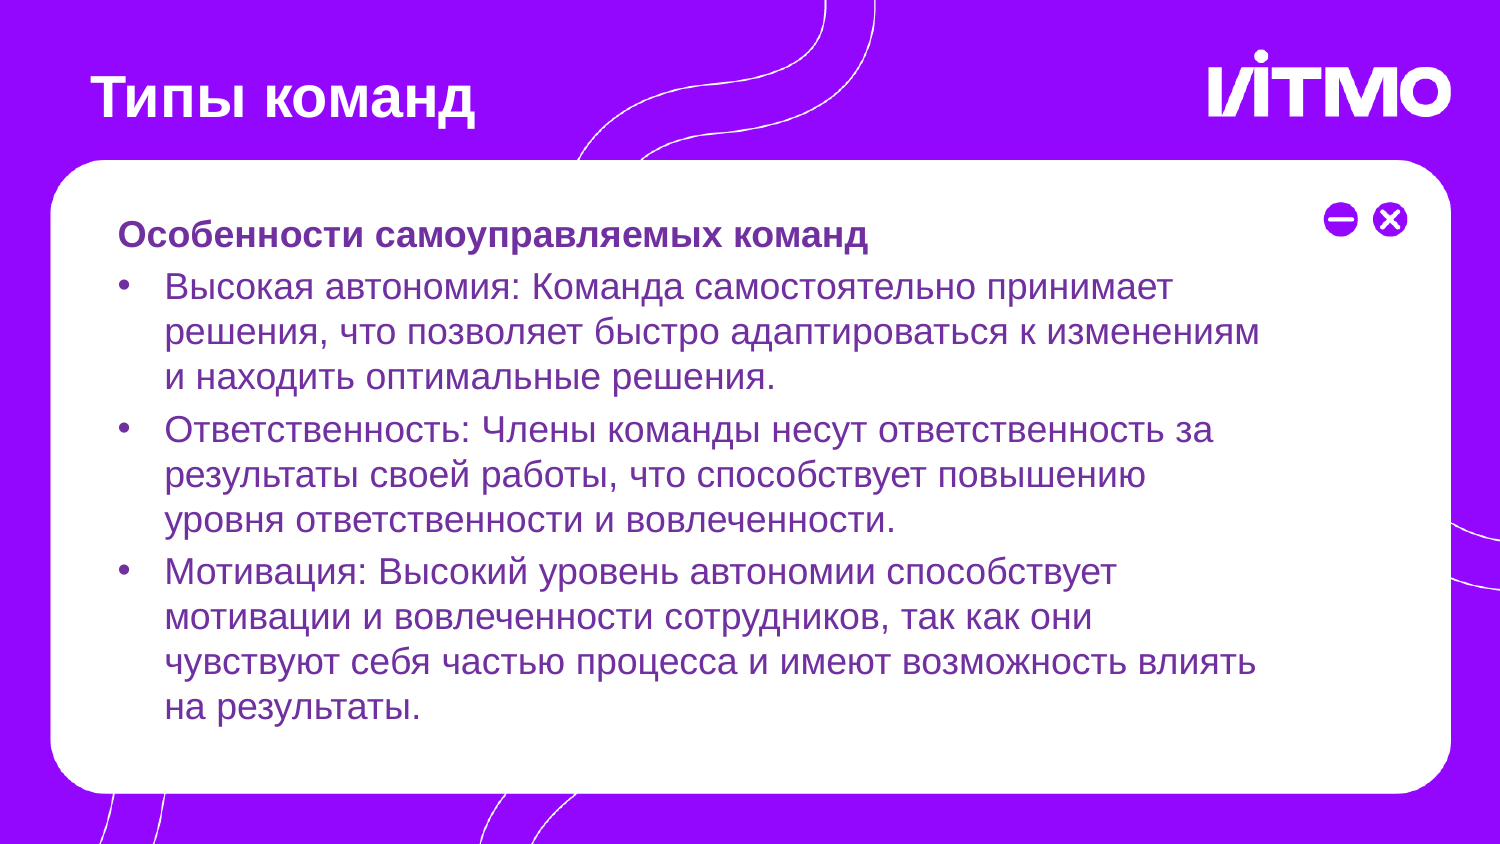

# Типы команд
Особенности самоуправляемых команд
Высокая автономия: Команда самостоятельно принимает решения, что позволяет быстро адаптироваться к изменениям и находить оптимальные решения.
Ответственность: Члены команды несут ответственность за результаты своей работы, что способствует повышению уровня ответственности и вовлеченности.
Мотивация: Высокий уровень автономии способствует мотивации и вовлеченности сотрудников, так как они чувствуют себя частью процесса и имеют возможность влиять на результаты.